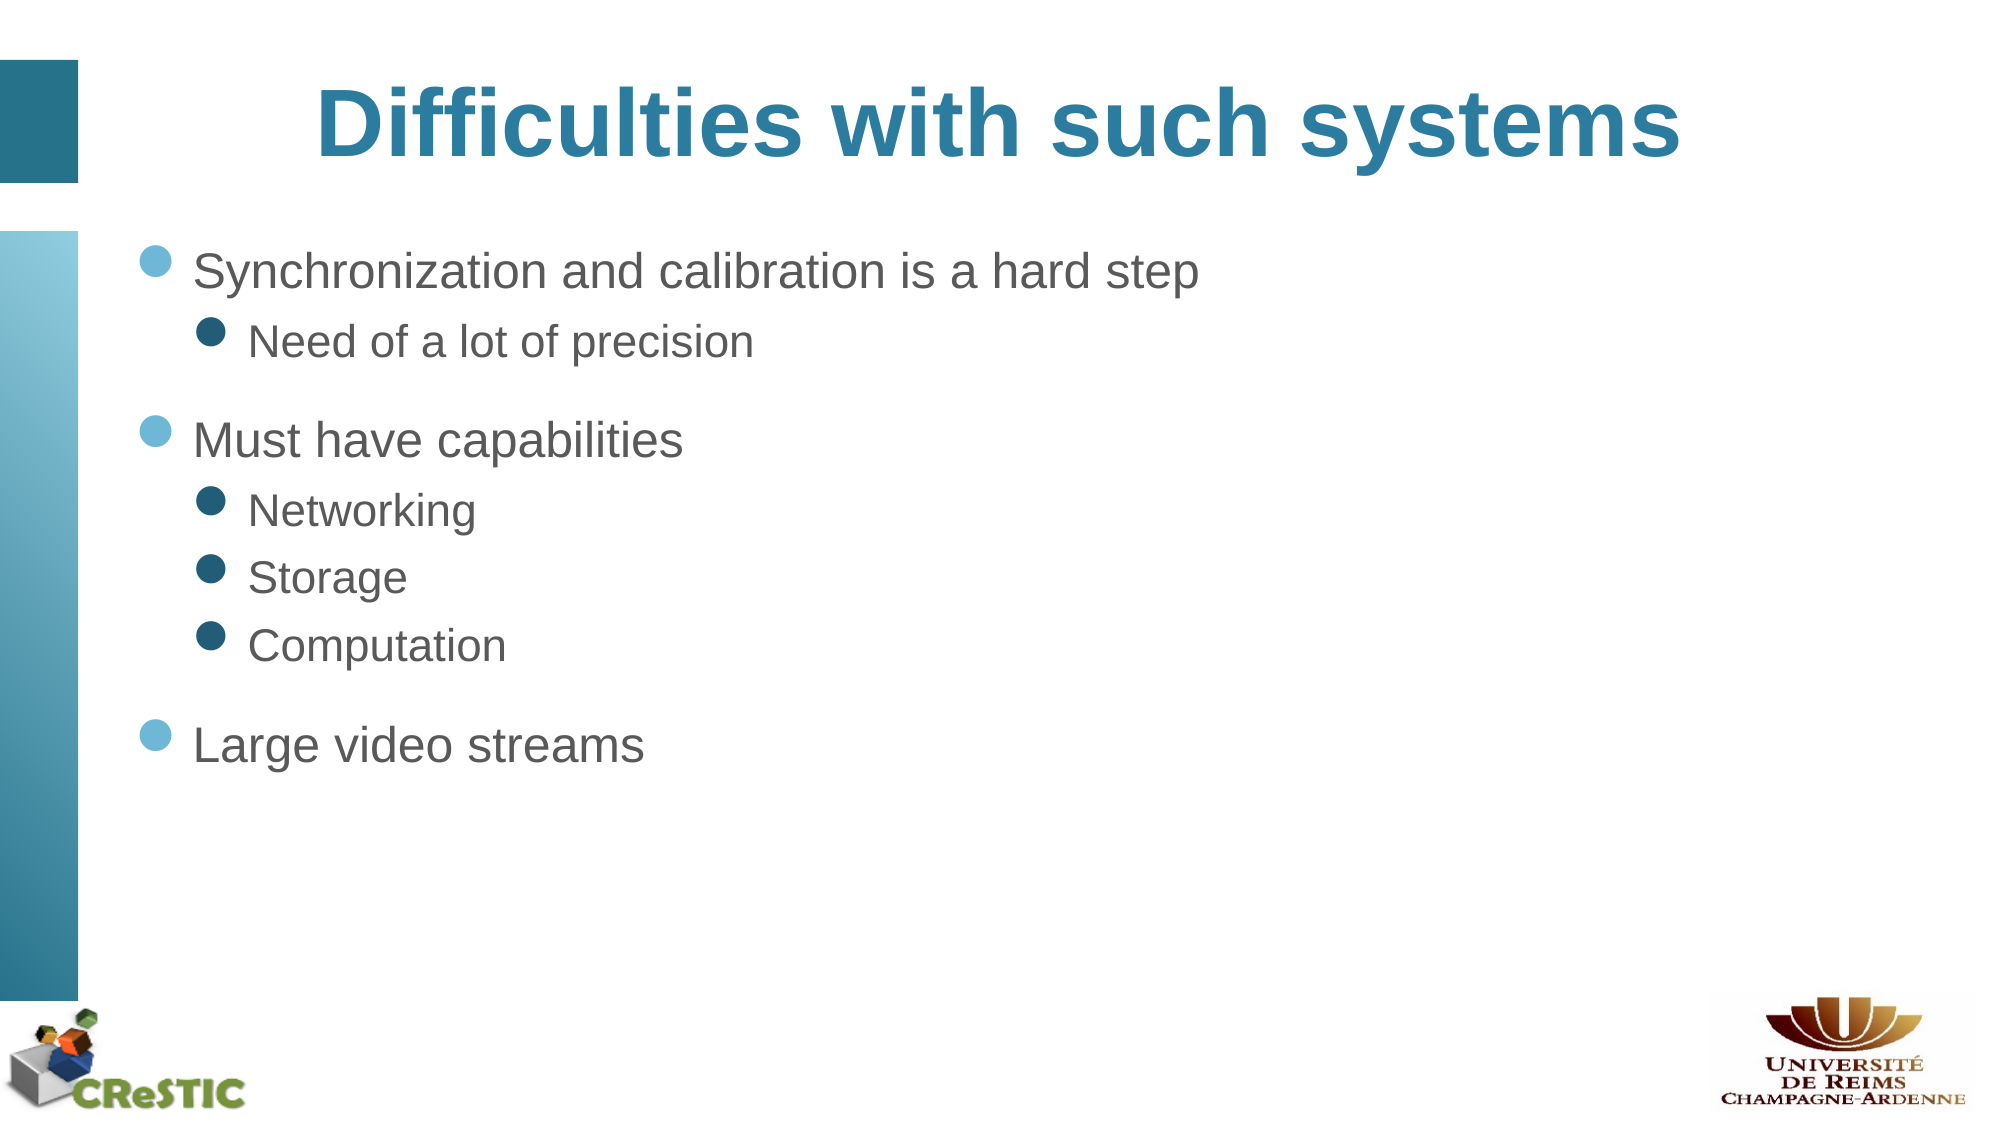

# Difficulties with such systems
Synchronization and calibration is a hard step
Need of a lot of precision
Must have capabilities
Networking
Storage
Computation
Large video streams